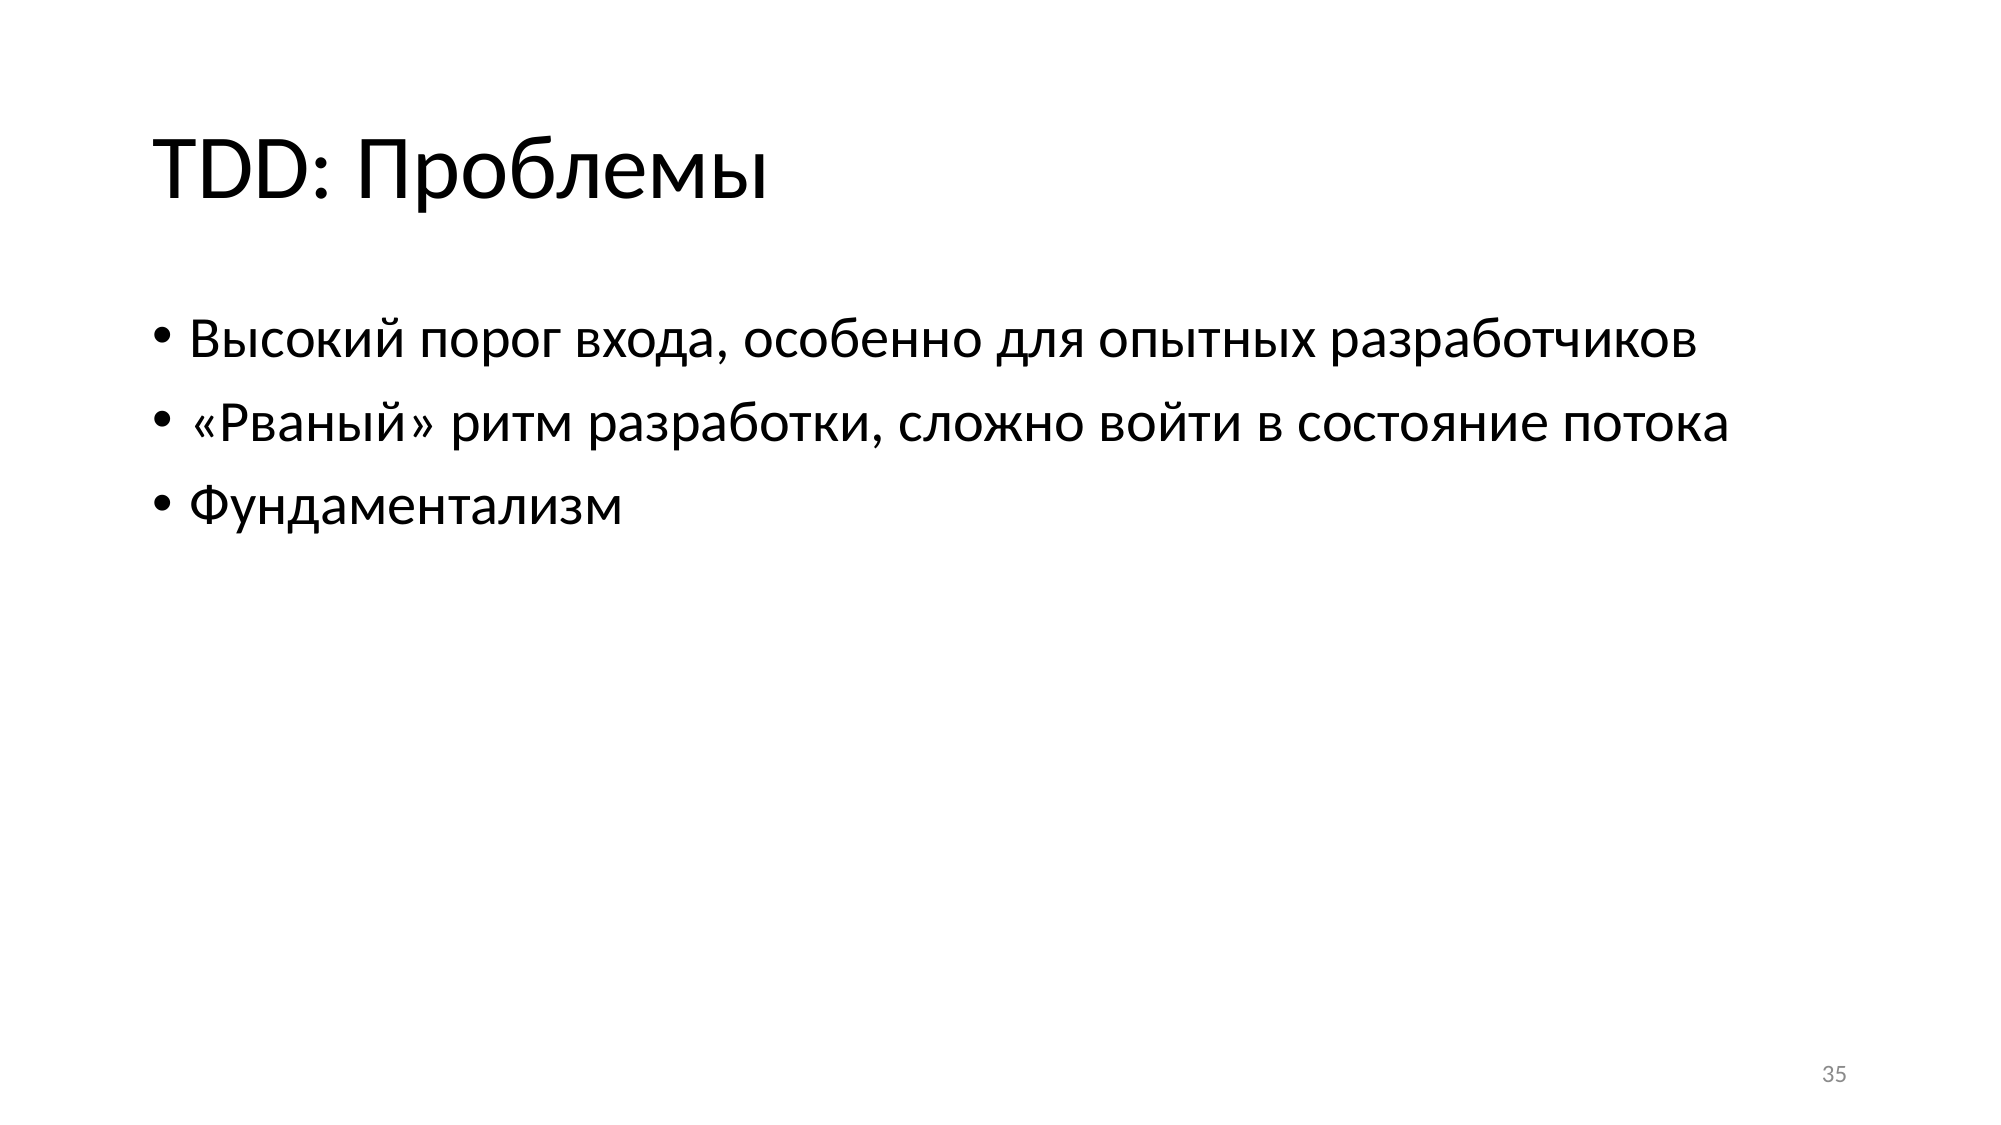

# TDD: Проблемы
Высокий порог входа, особенно для опытных разработчиков
«Рваный» ритм разработки, сложно войти в состояние потока
Фундаментализм

35